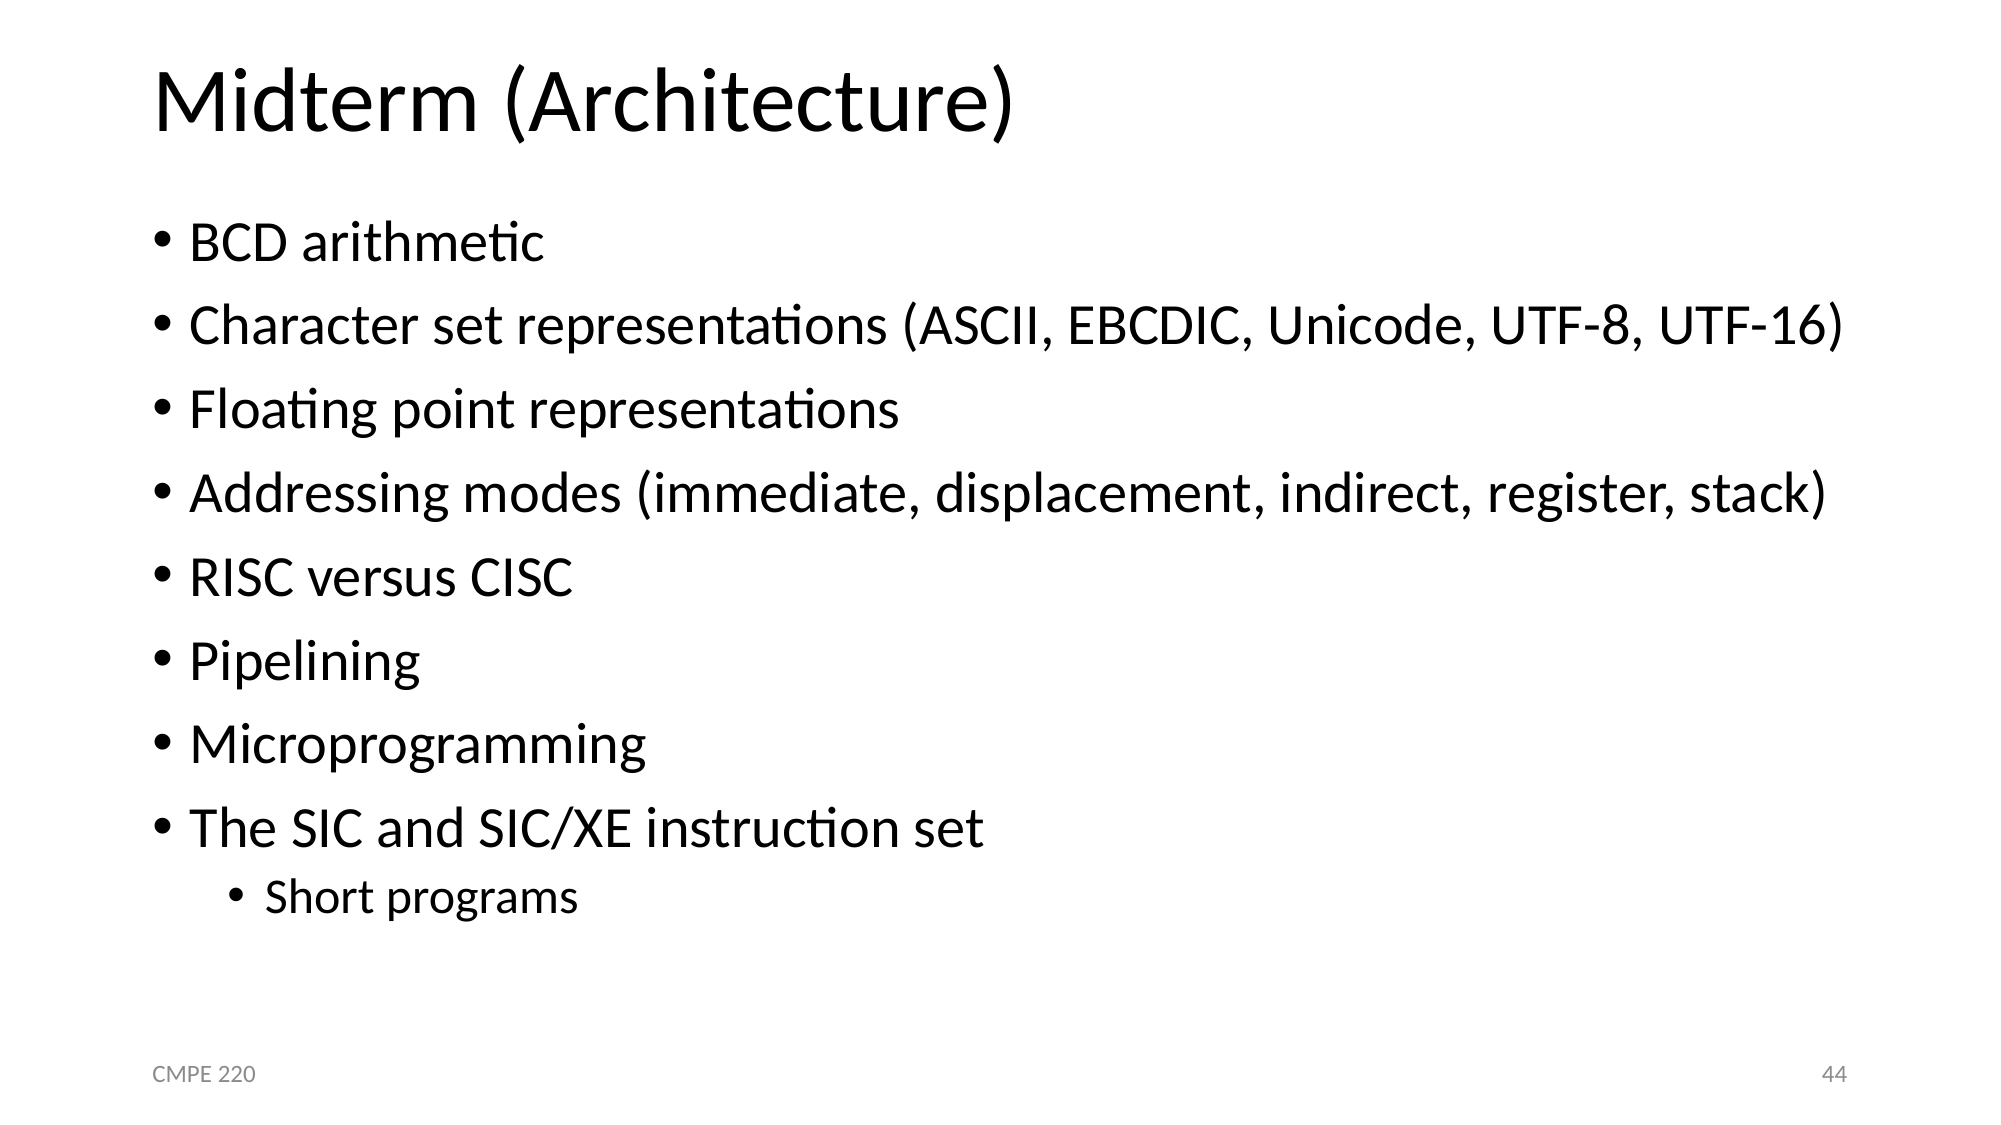

# Midterm (Architecture)
BCD arithmetic
Character set representations (ASCII, EBCDIC, Unicode, UTF-8, UTF-16)
Floating point representations
Addressing modes (immediate, displacement, indirect, register, stack)
RISC versus CISC
Pipelining
Microprogramming
The SIC and SIC/XE instruction set
Short programs

CMPE 220
44